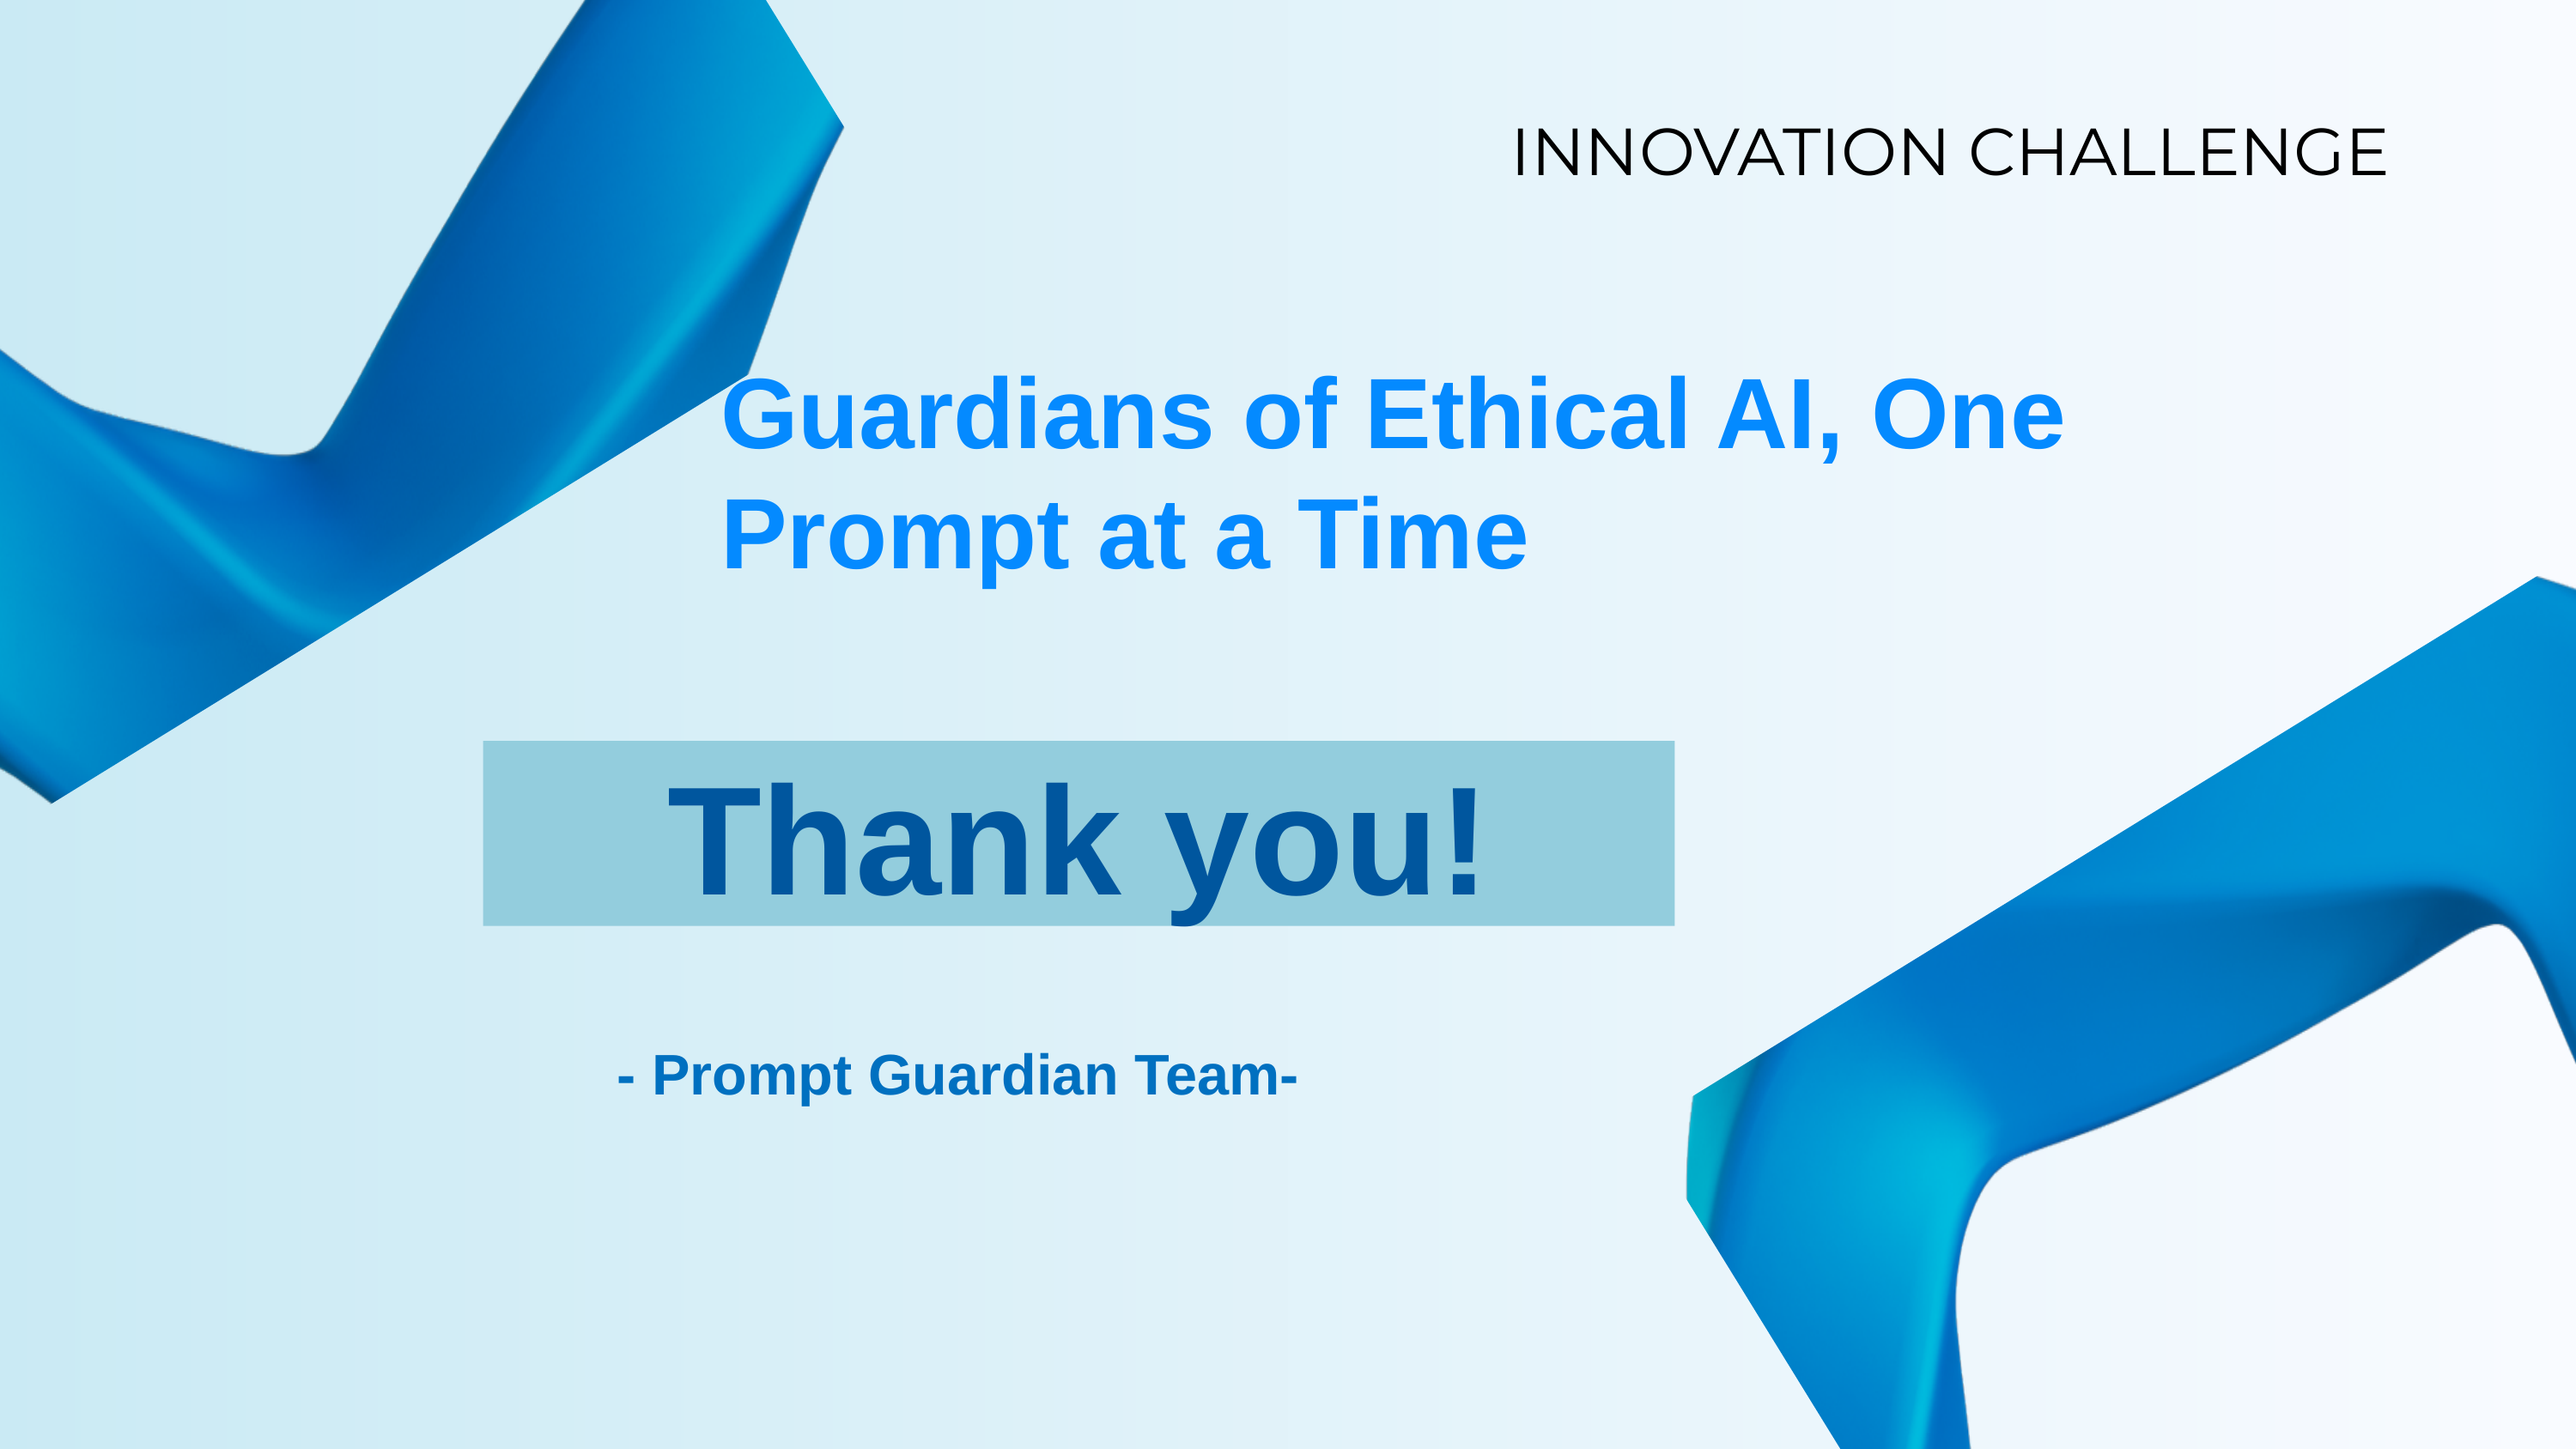

INNOVATION CHALLENGE
Guardians of Ethical AI, One Prompt at a Time
Thank you!

- Prompt Guardian Team-